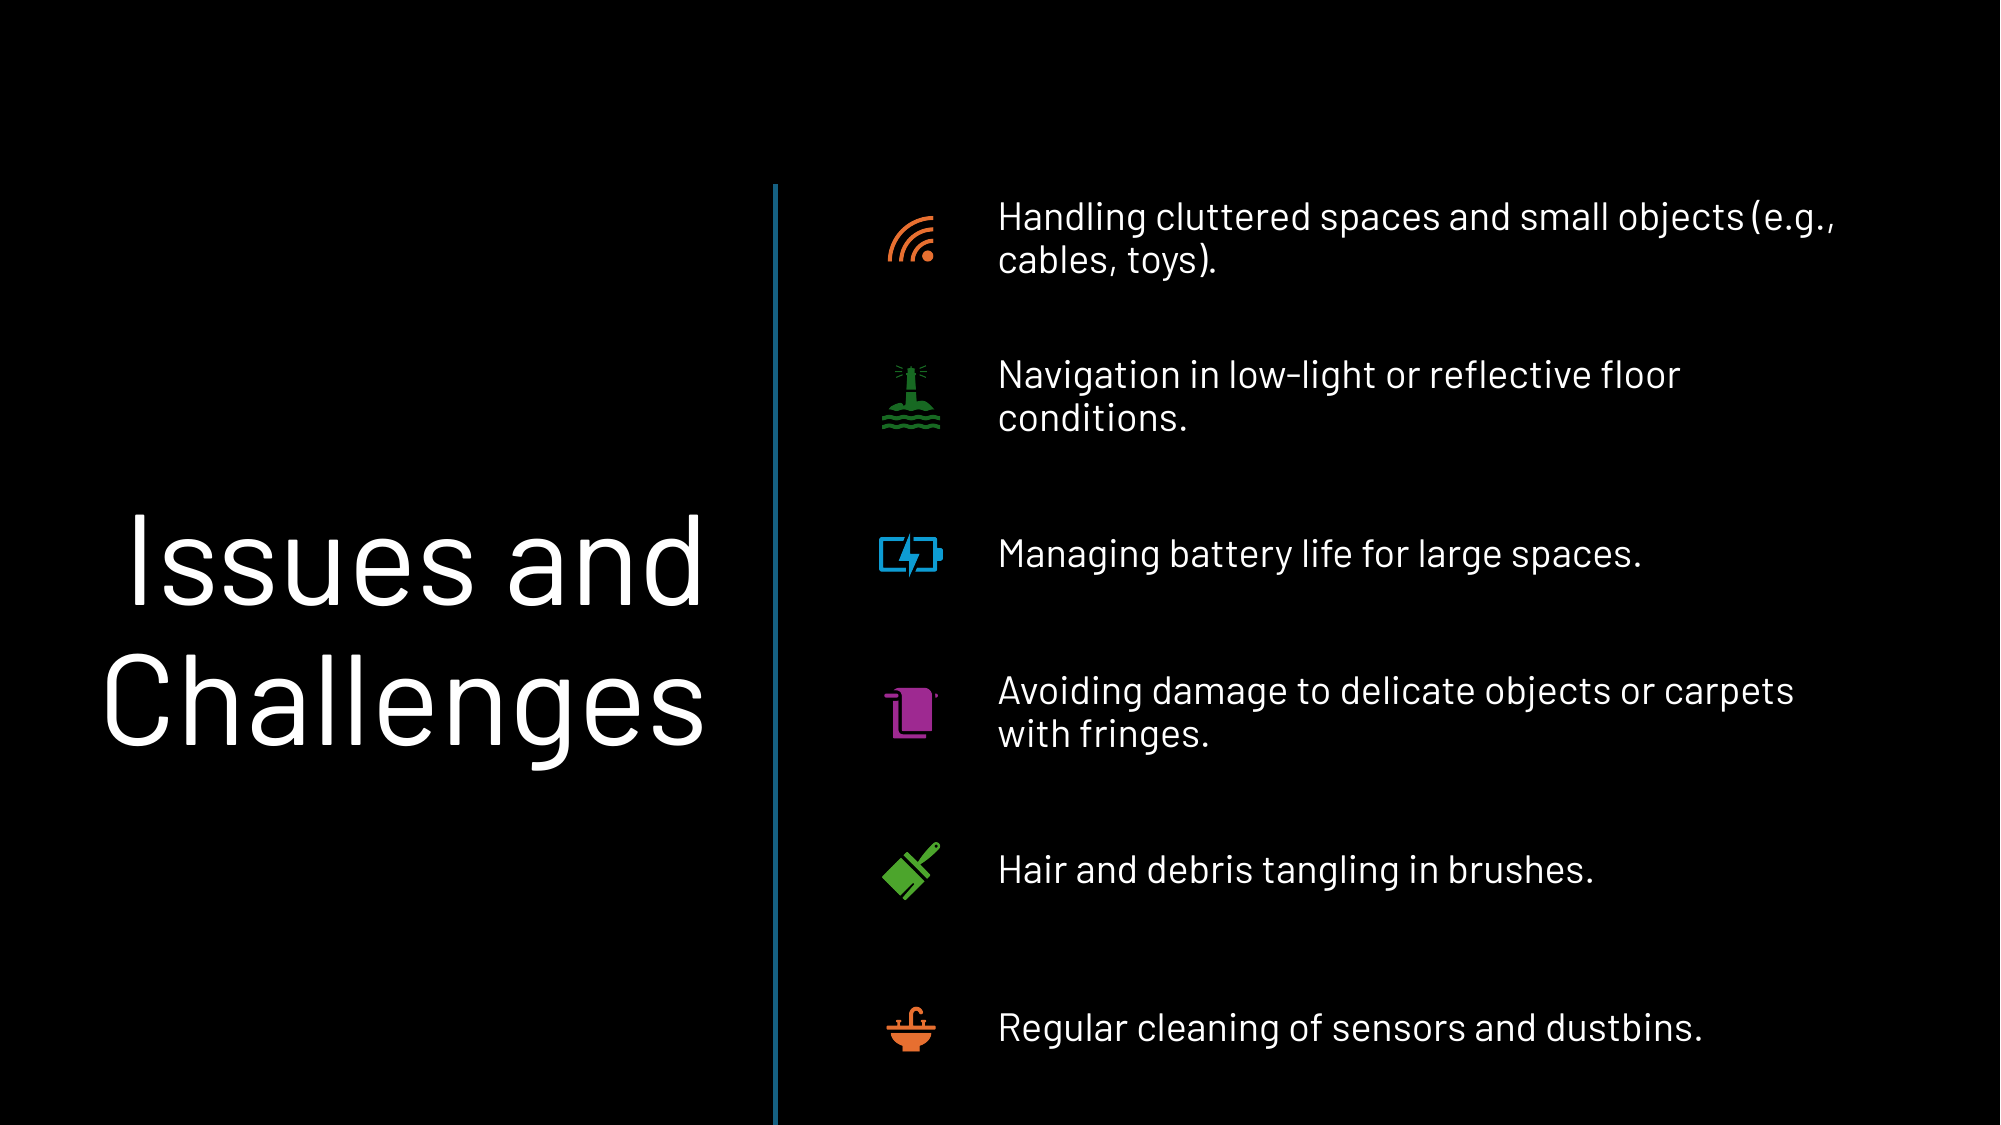

# Issues and Challenges
Handling cluttered spaces and small objects (e.g., cables, toys).
Navigation in low-light or reflective floor conditions.
Managing battery life for large spaces.
Avoiding damage to delicate objects or carpets with fringes.
Hair and debris tangling in brushes.
Regular cleaning of sensors and dustbins.